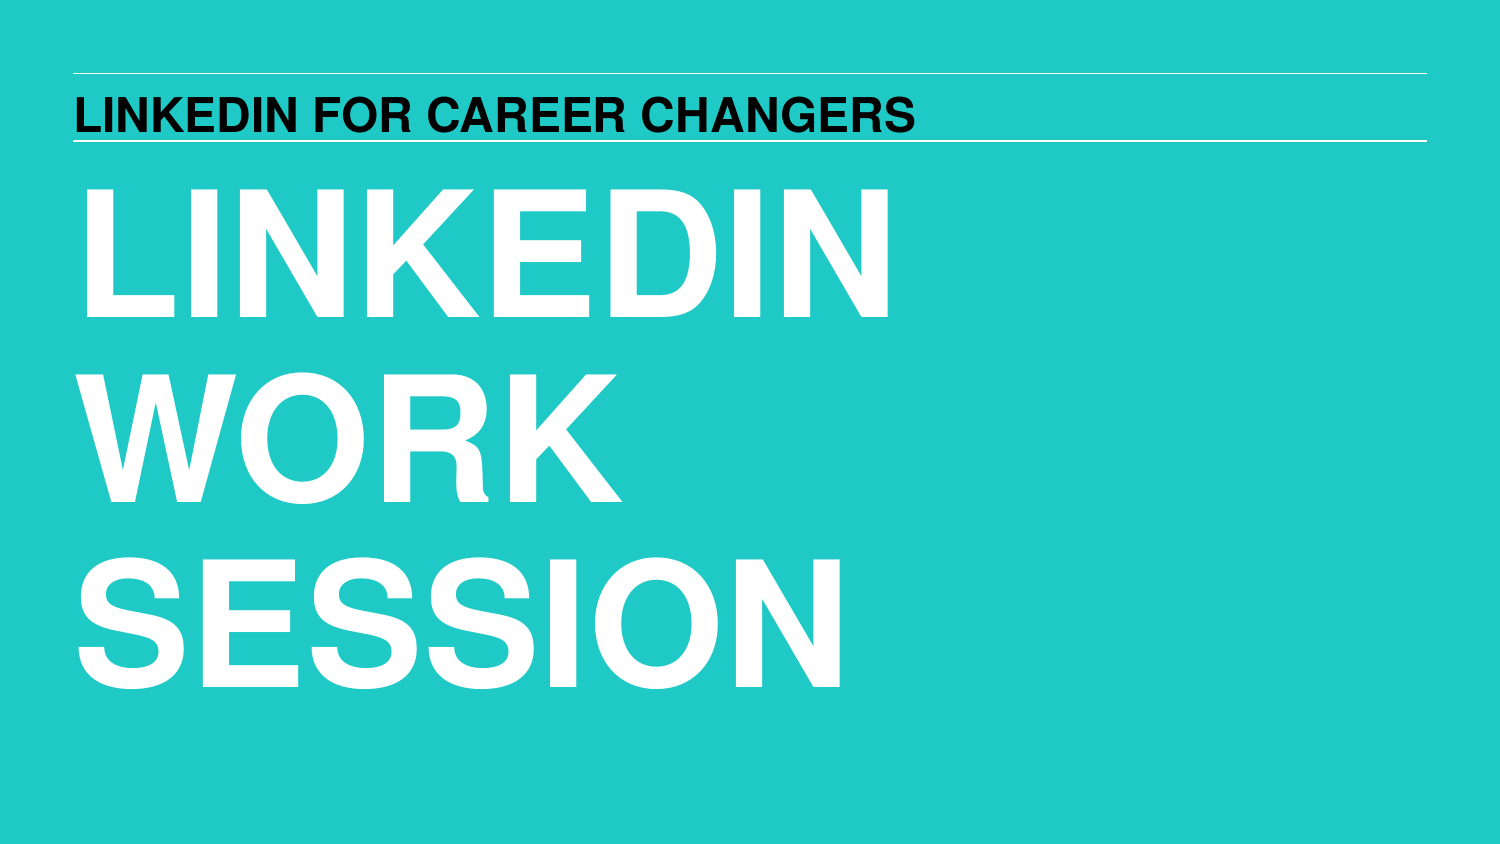

LINKEDIN FOR CAREER CHANGERS
LINKEDIN
WORK SESSION